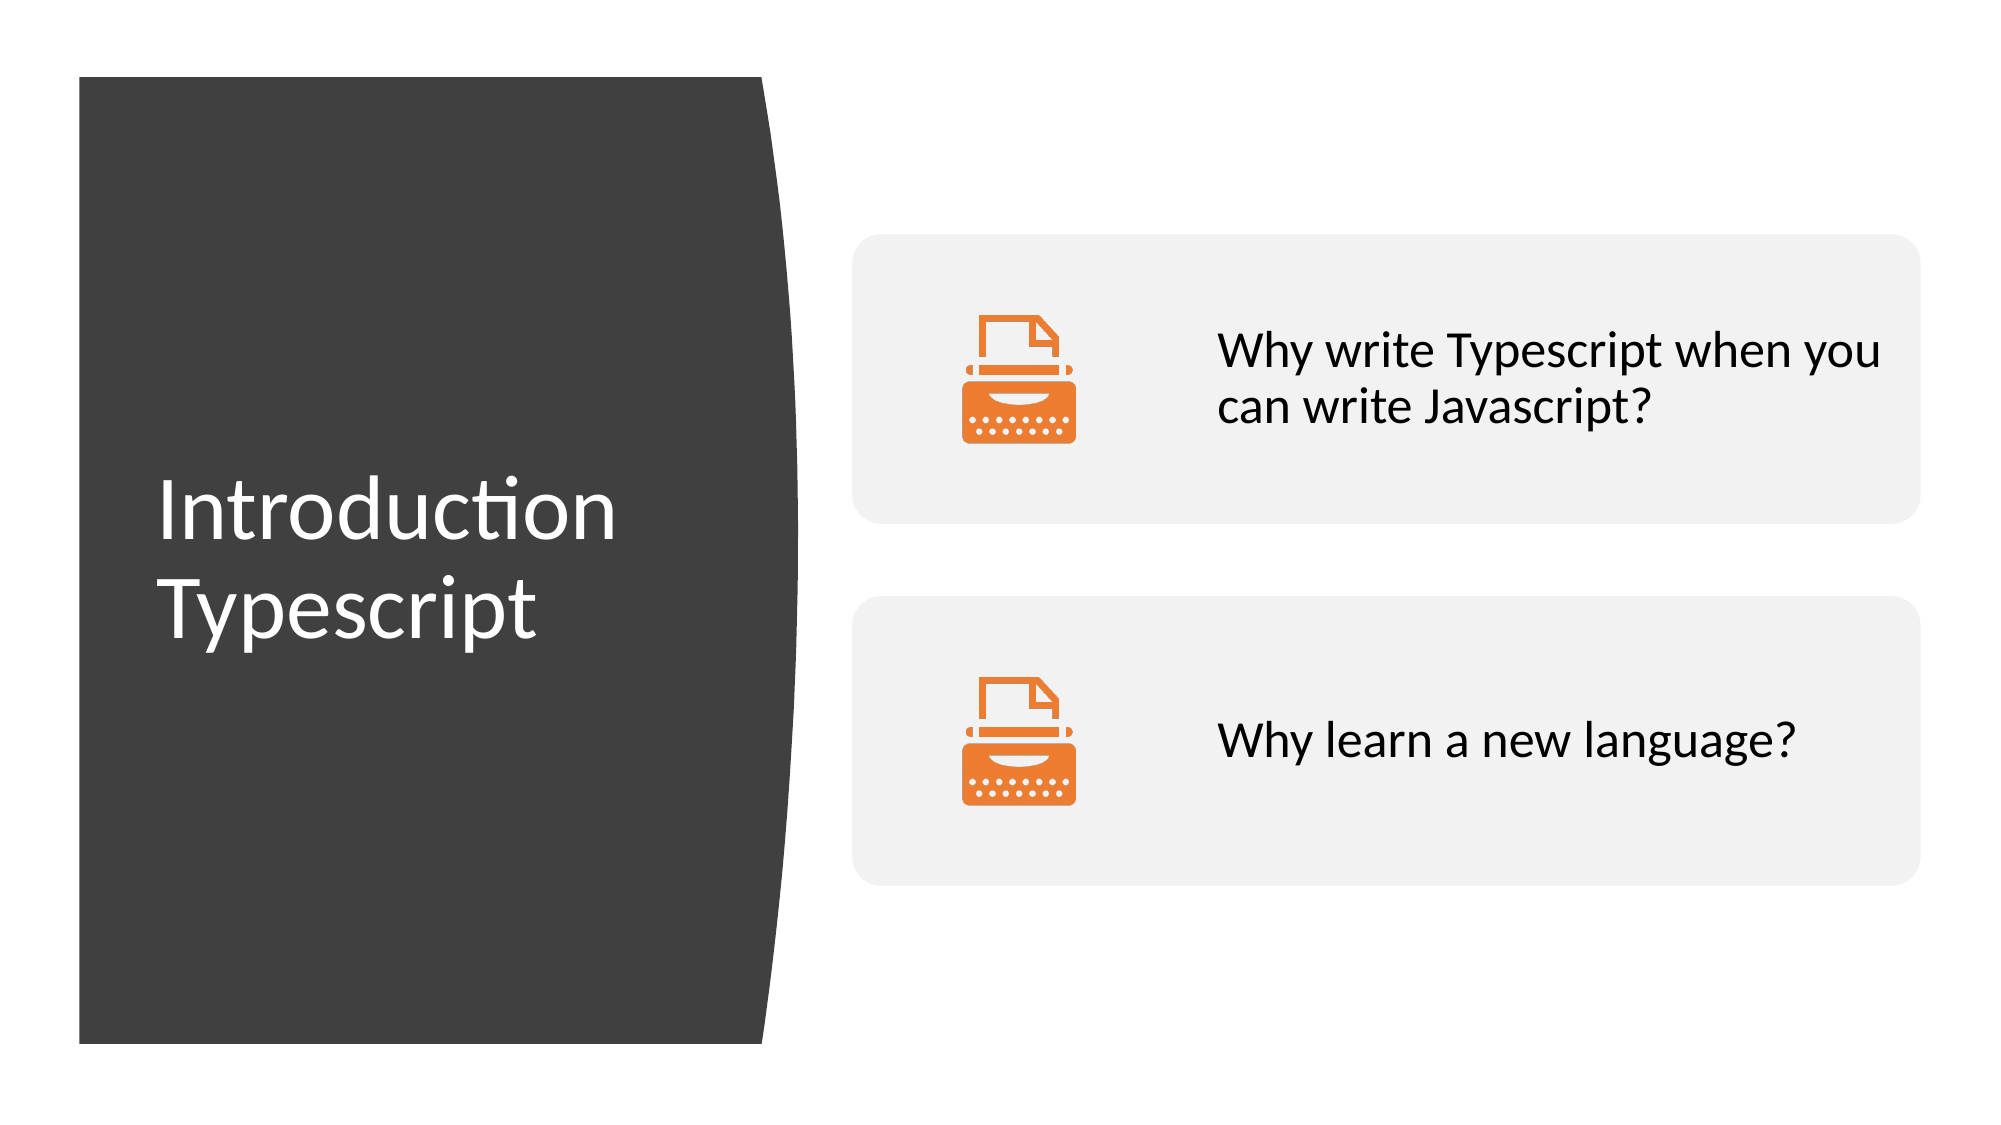

Why write Typescript when you can write Javascript?
Why learn a new language?

# Introduction Typescript